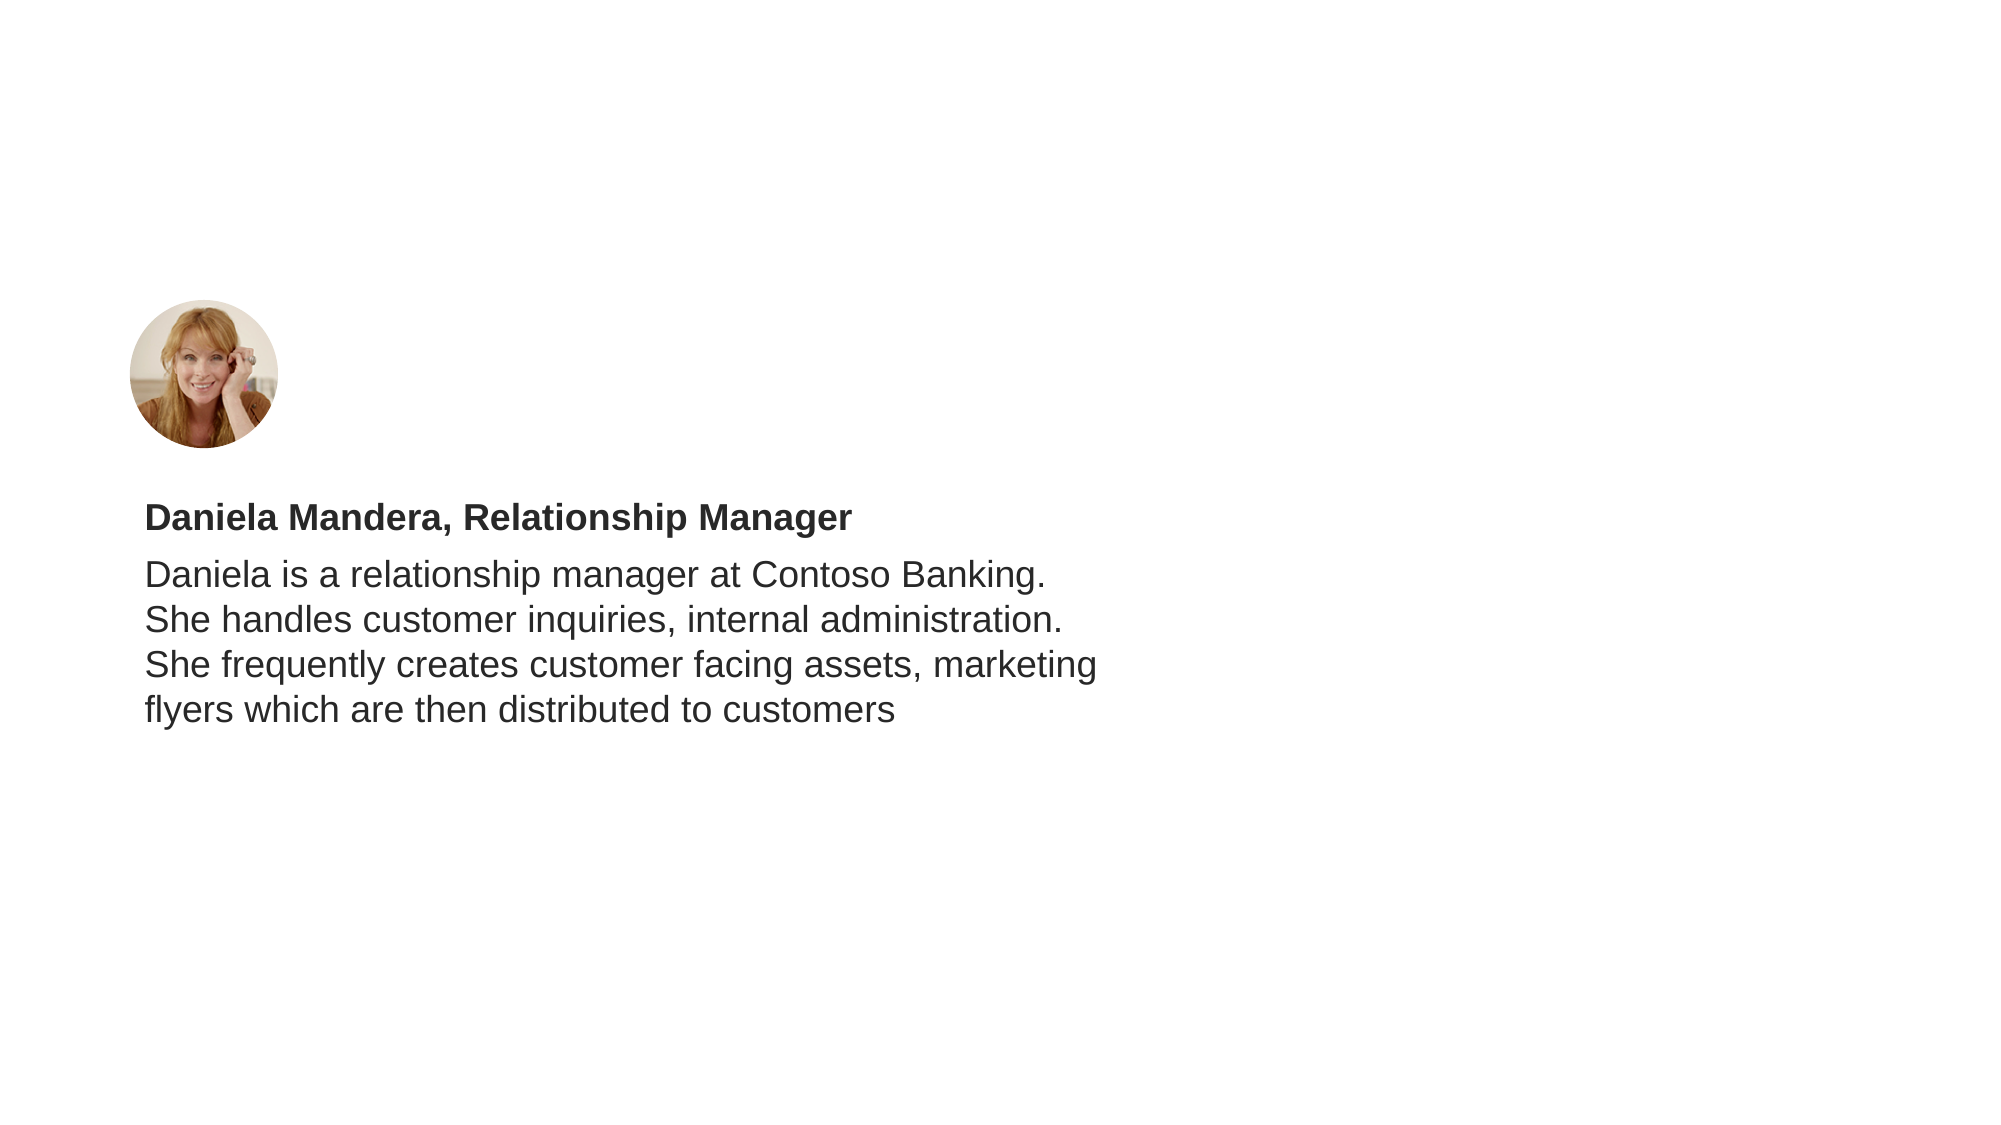

Daniela Mandera, Relationship Manager
Daniela is a relationship manager at Contoso Banking. She handles customer inquiries, internal administration. She frequently creates customer facing assets, marketing flyers which are then distributed to customers